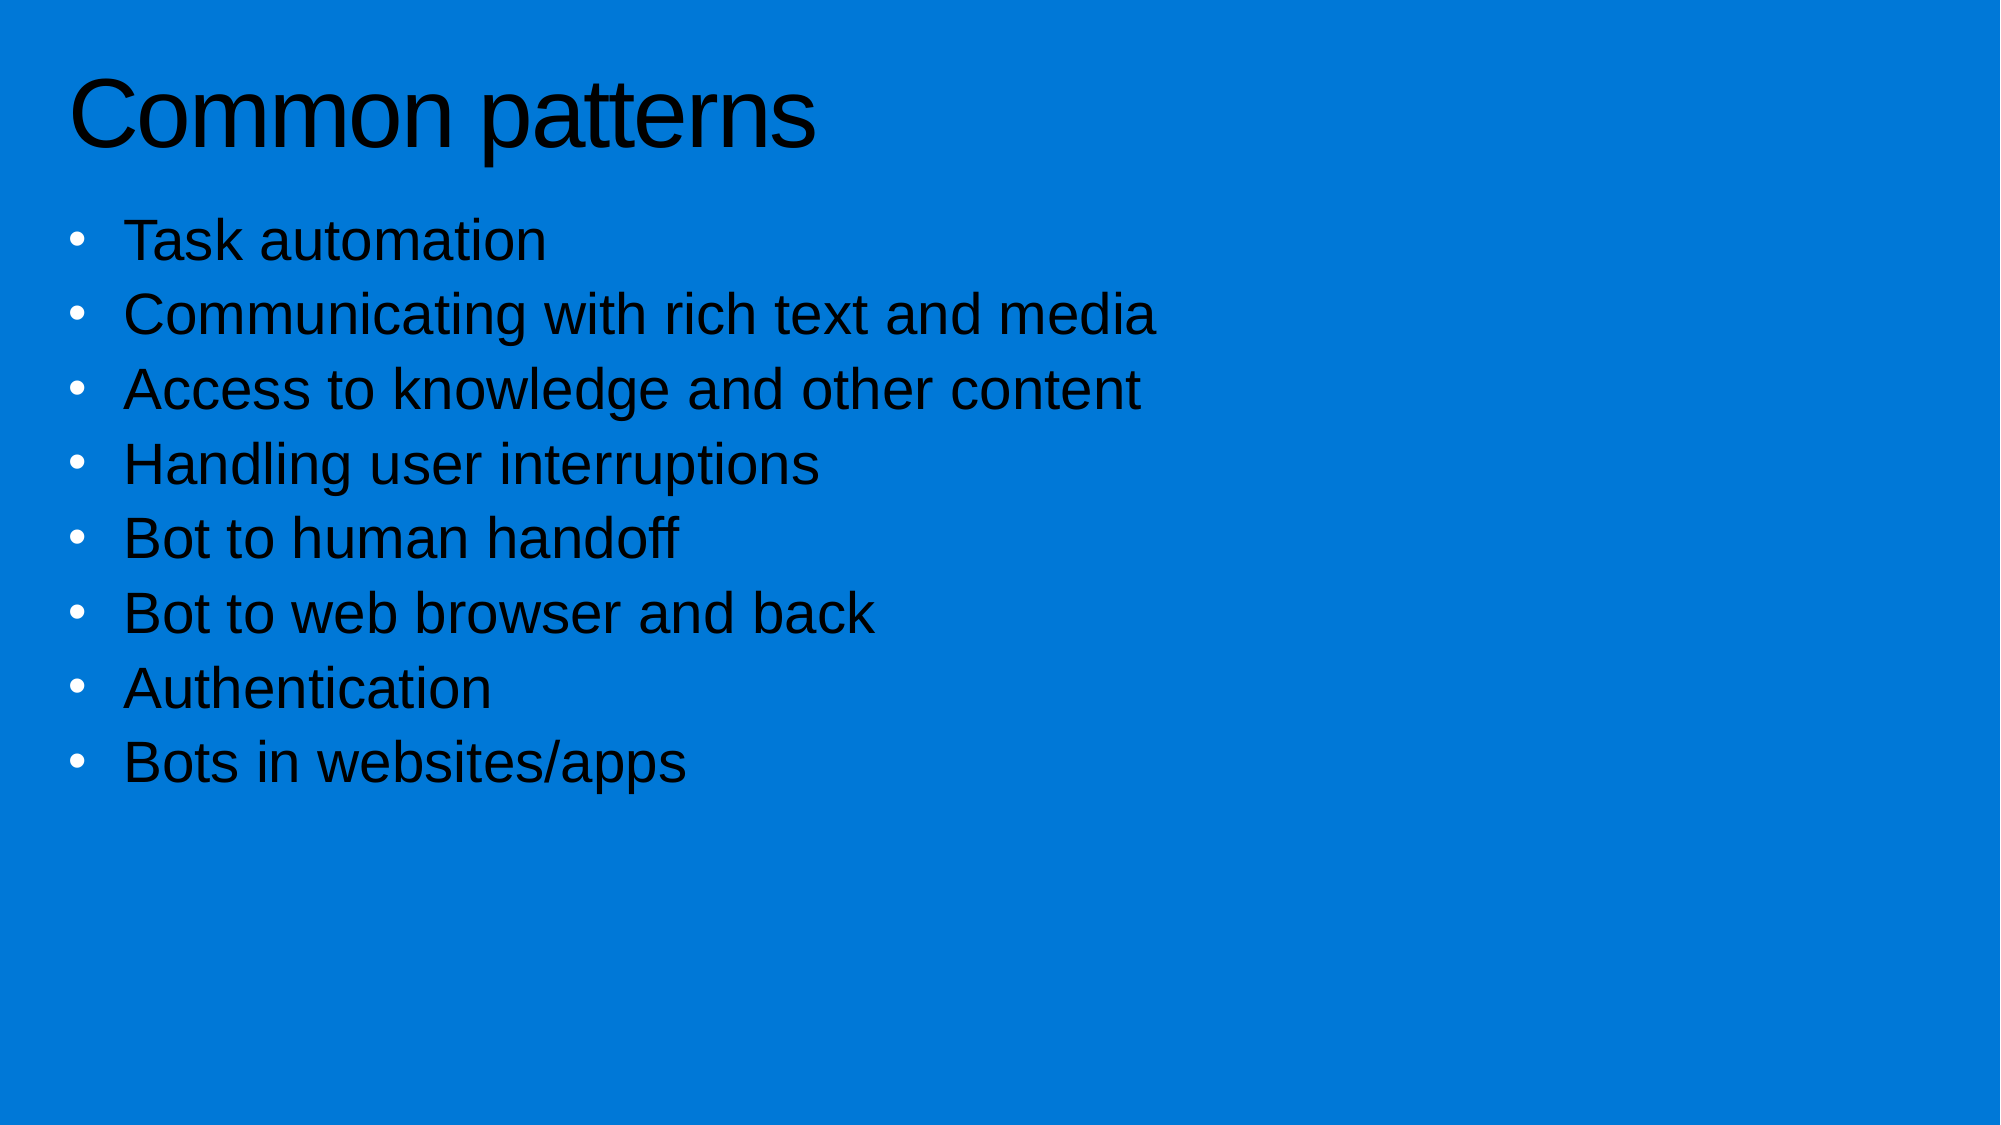

# Common patterns
Task automation
Communicating with rich text and media
Access to knowledge and other content
Handling user interruptions
Bot to human handoff
Bot to web browser and back
Authentication
Bots in websites/apps